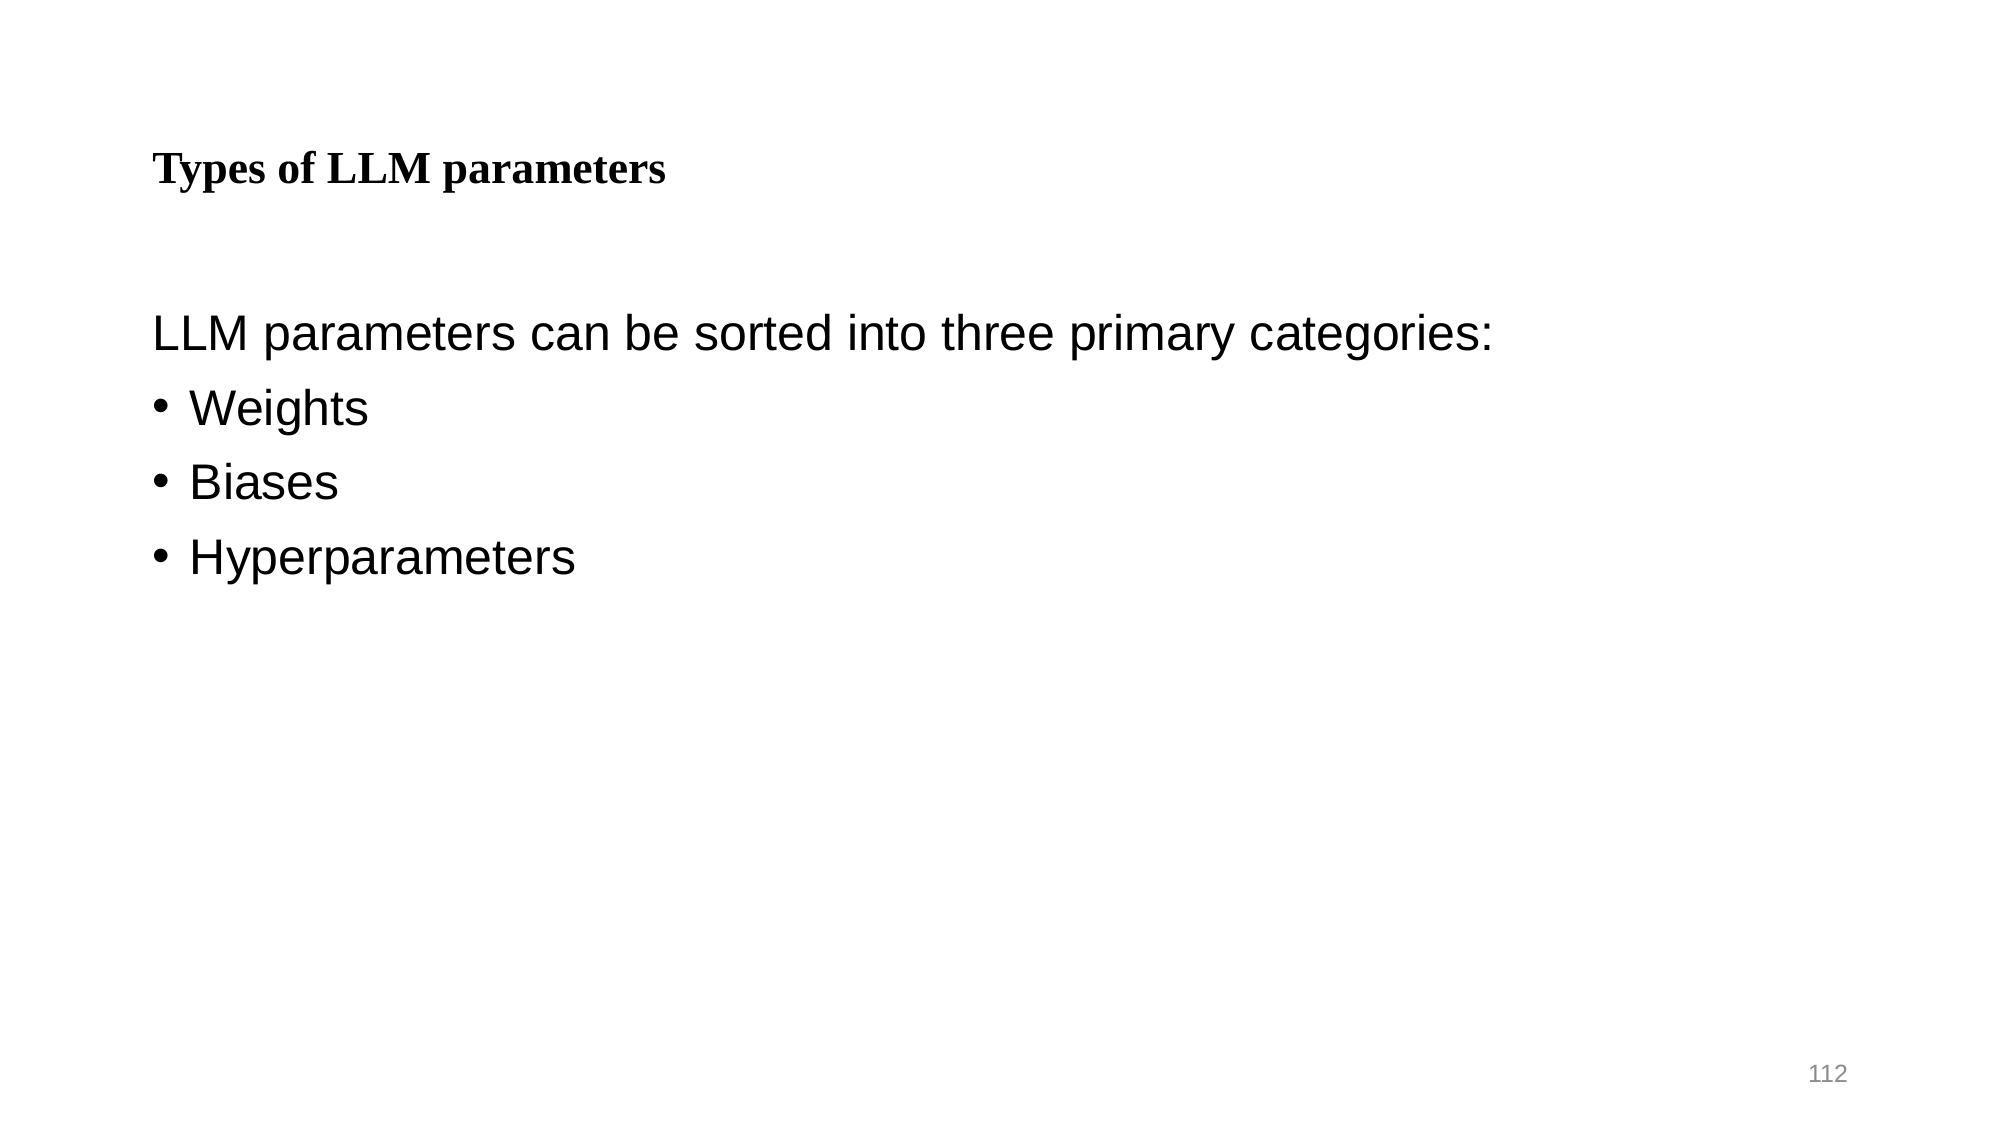

# Types of LLM parameters
LLM parameters can be sorted into three primary categories:
Weights
Biases
Hyperparameters
112